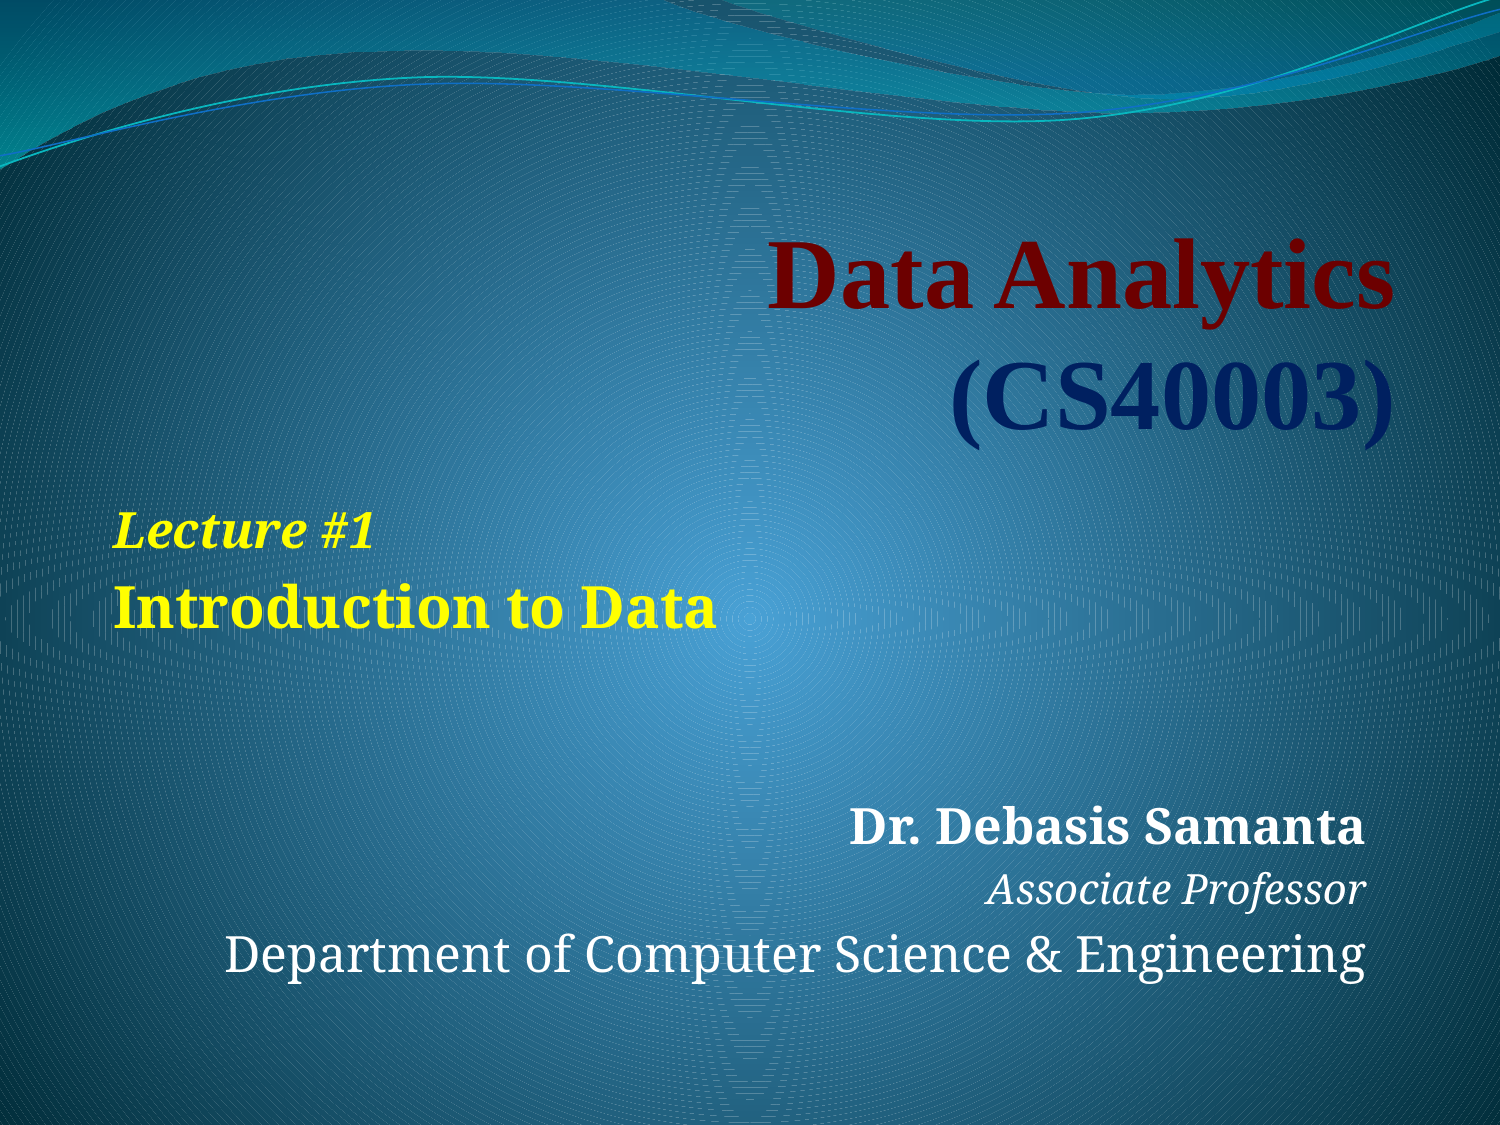

# Data Analytics (CS40003)
Lecture #1
Introduction to Data
Dr. Debasis Samanta
Associate Professor
Department of Computer Science & Engineering